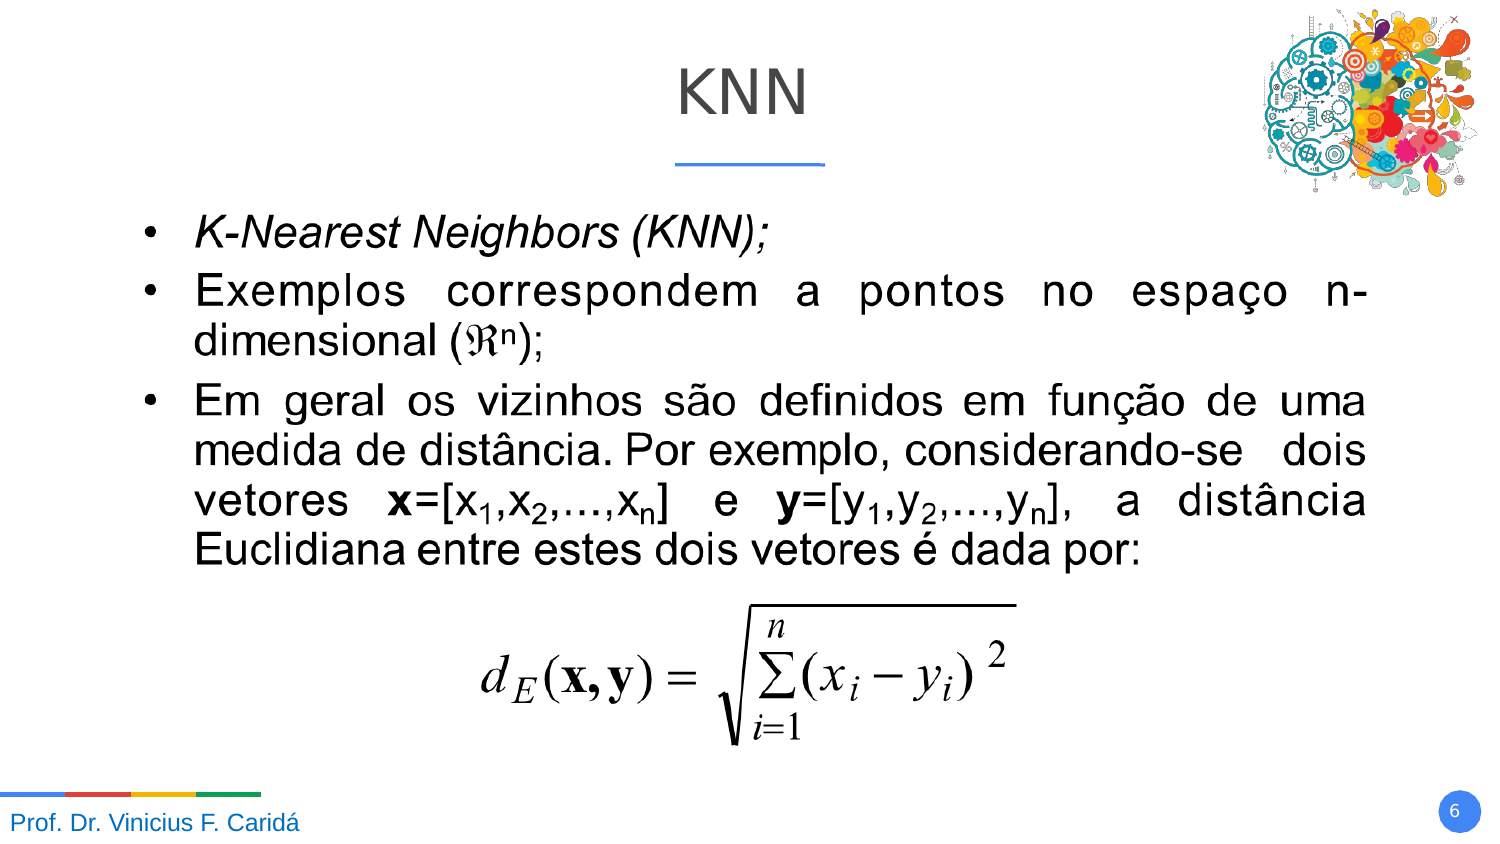

KNN

6
Prof. Dr. Vinicius F. Caridá